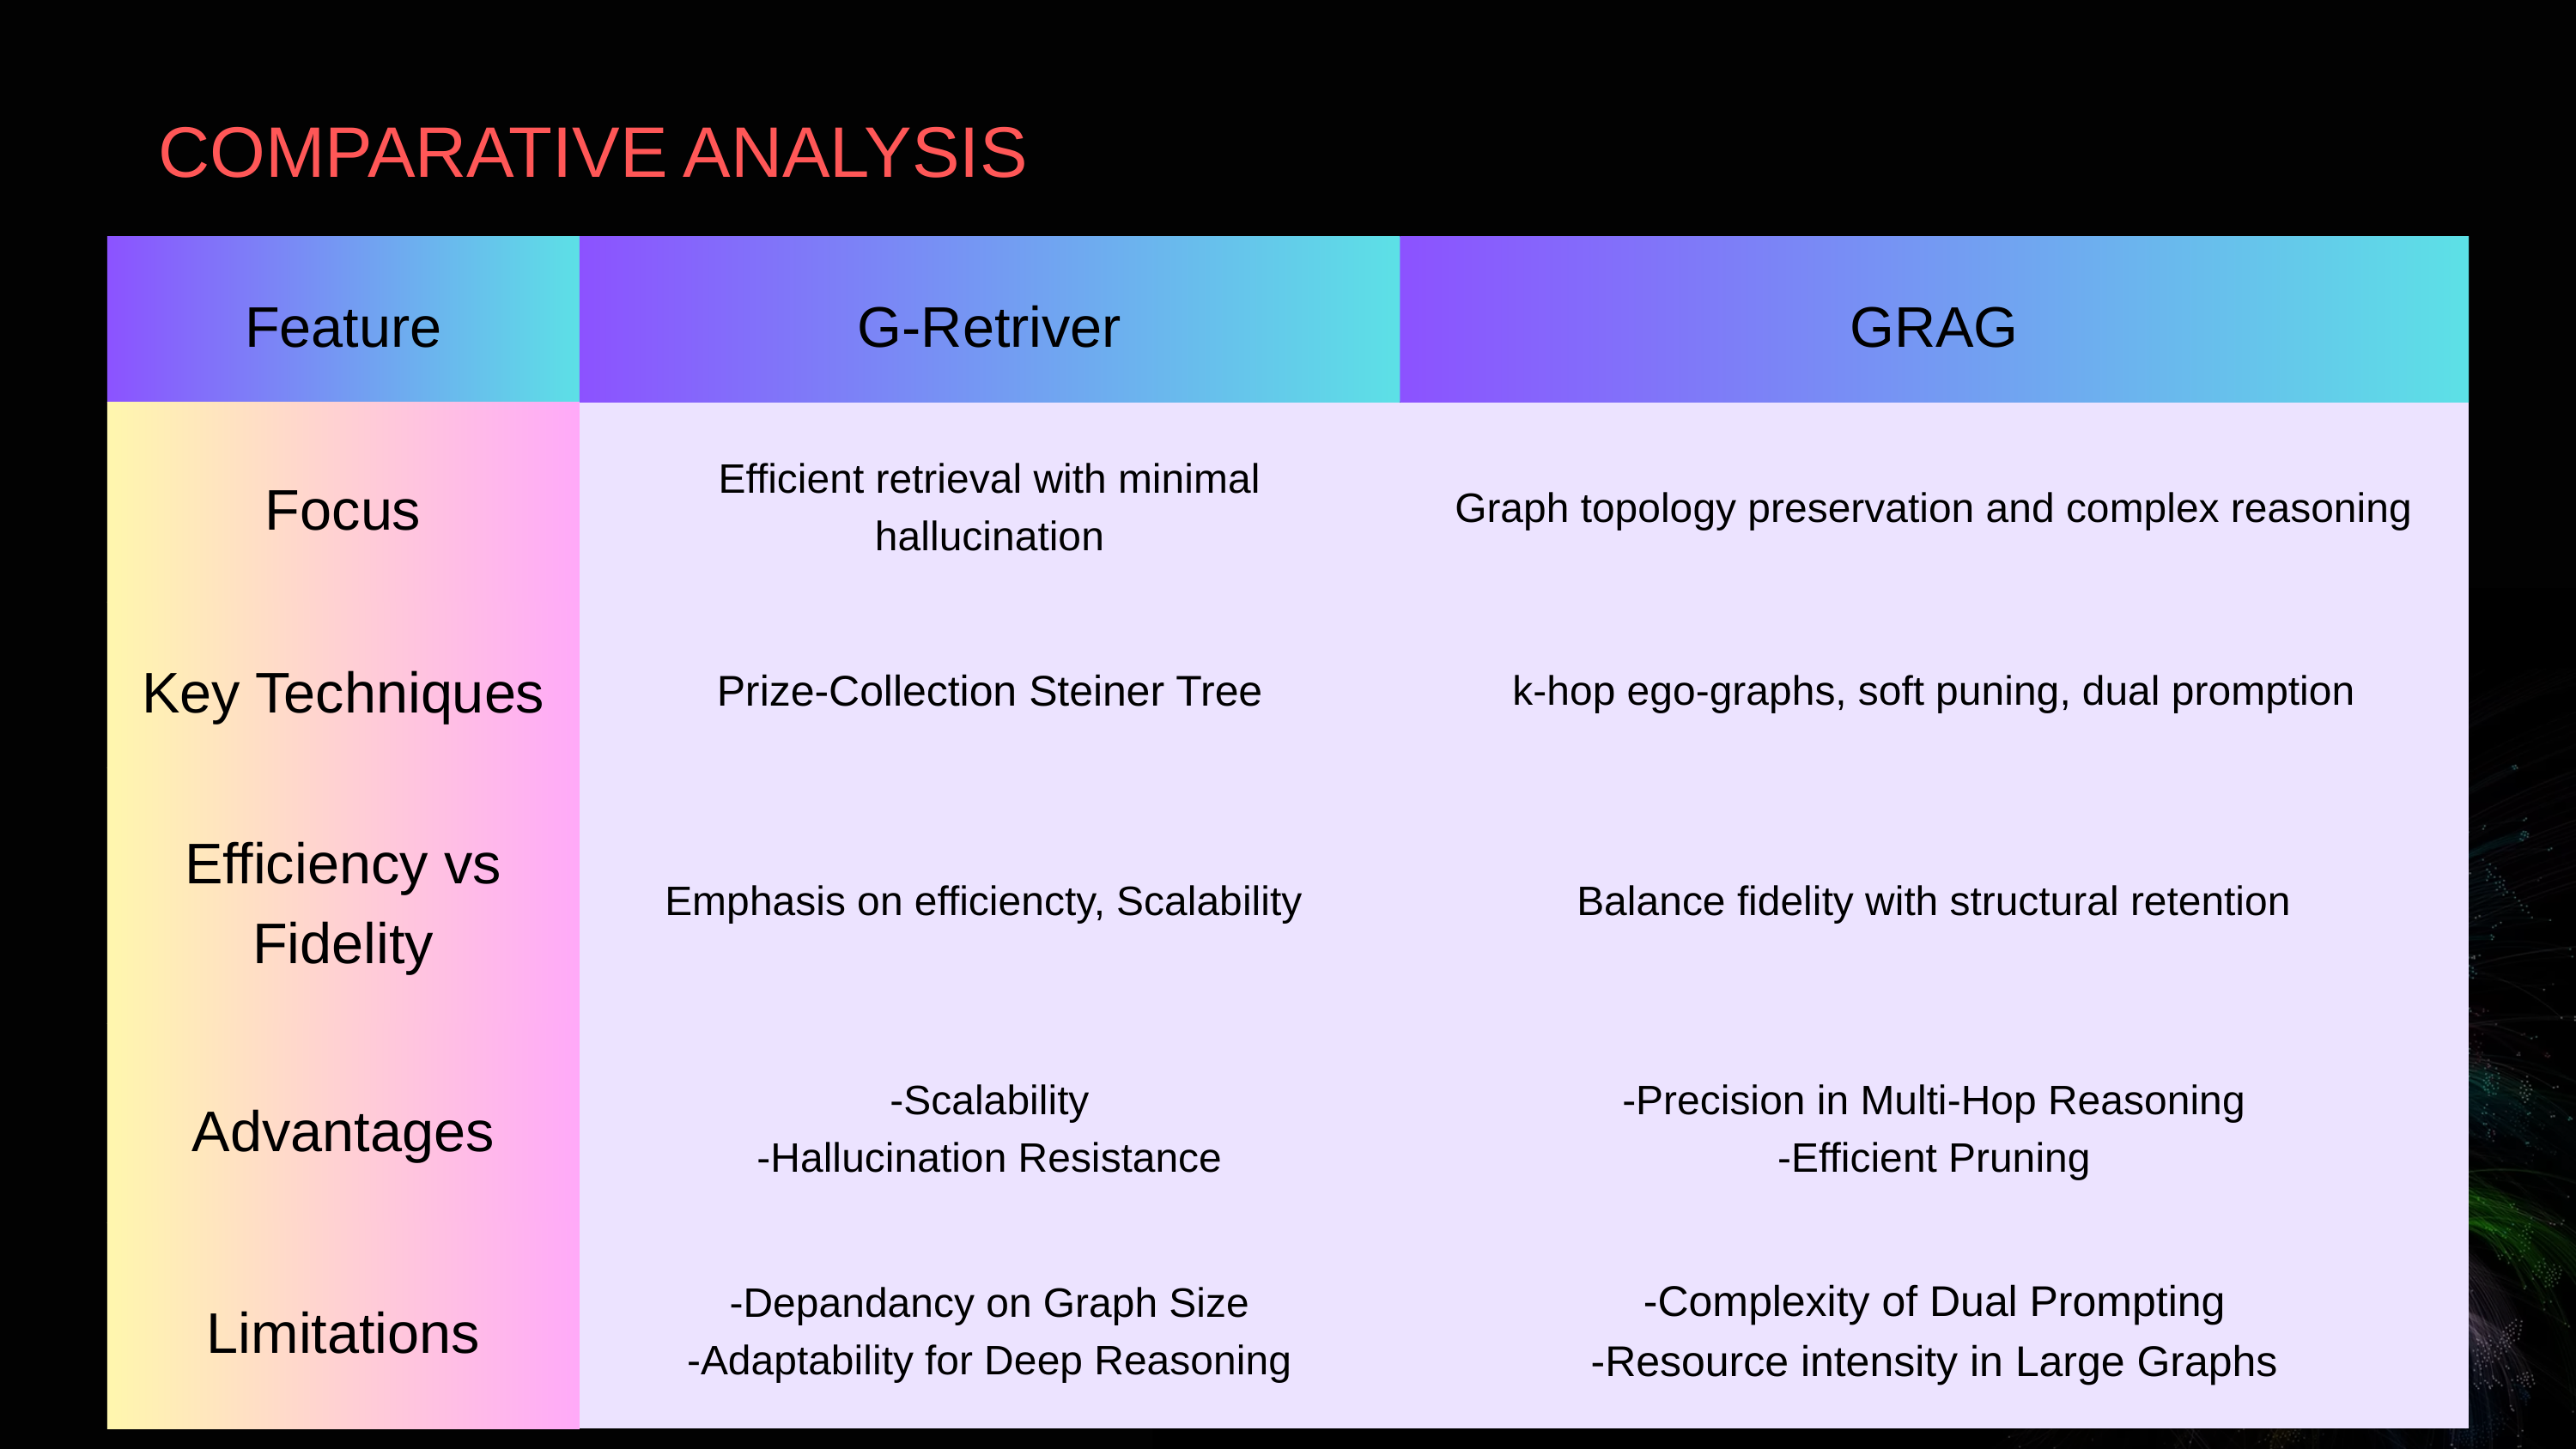

COMPARATIVE ANALYSIS
| Feature | G-Retriver | GRAG |
| --- | --- | --- |
| Focus | Efficient retrieval with minimal hallucination | Graph topology preservation and complex reasoning |
| Key Techniques | Prize-Collection Steiner Tree | k-hop ego-graphs, soft puning, dual promption |
| Efficiency vs Fidelity | Emphasis on efficiencty, Scalability | Balance fidelity with structural retention |
| Advantages | -Scalability -Hallucination Resistance | -Precision in Multi-Hop Reasoning -Efficient Pruning |
| Limitations | -Depandancy on Graph Size -Adaptability for Deep Reasoning | -Complexity of Dual Prompting -Resource intensity in Large Graphs |